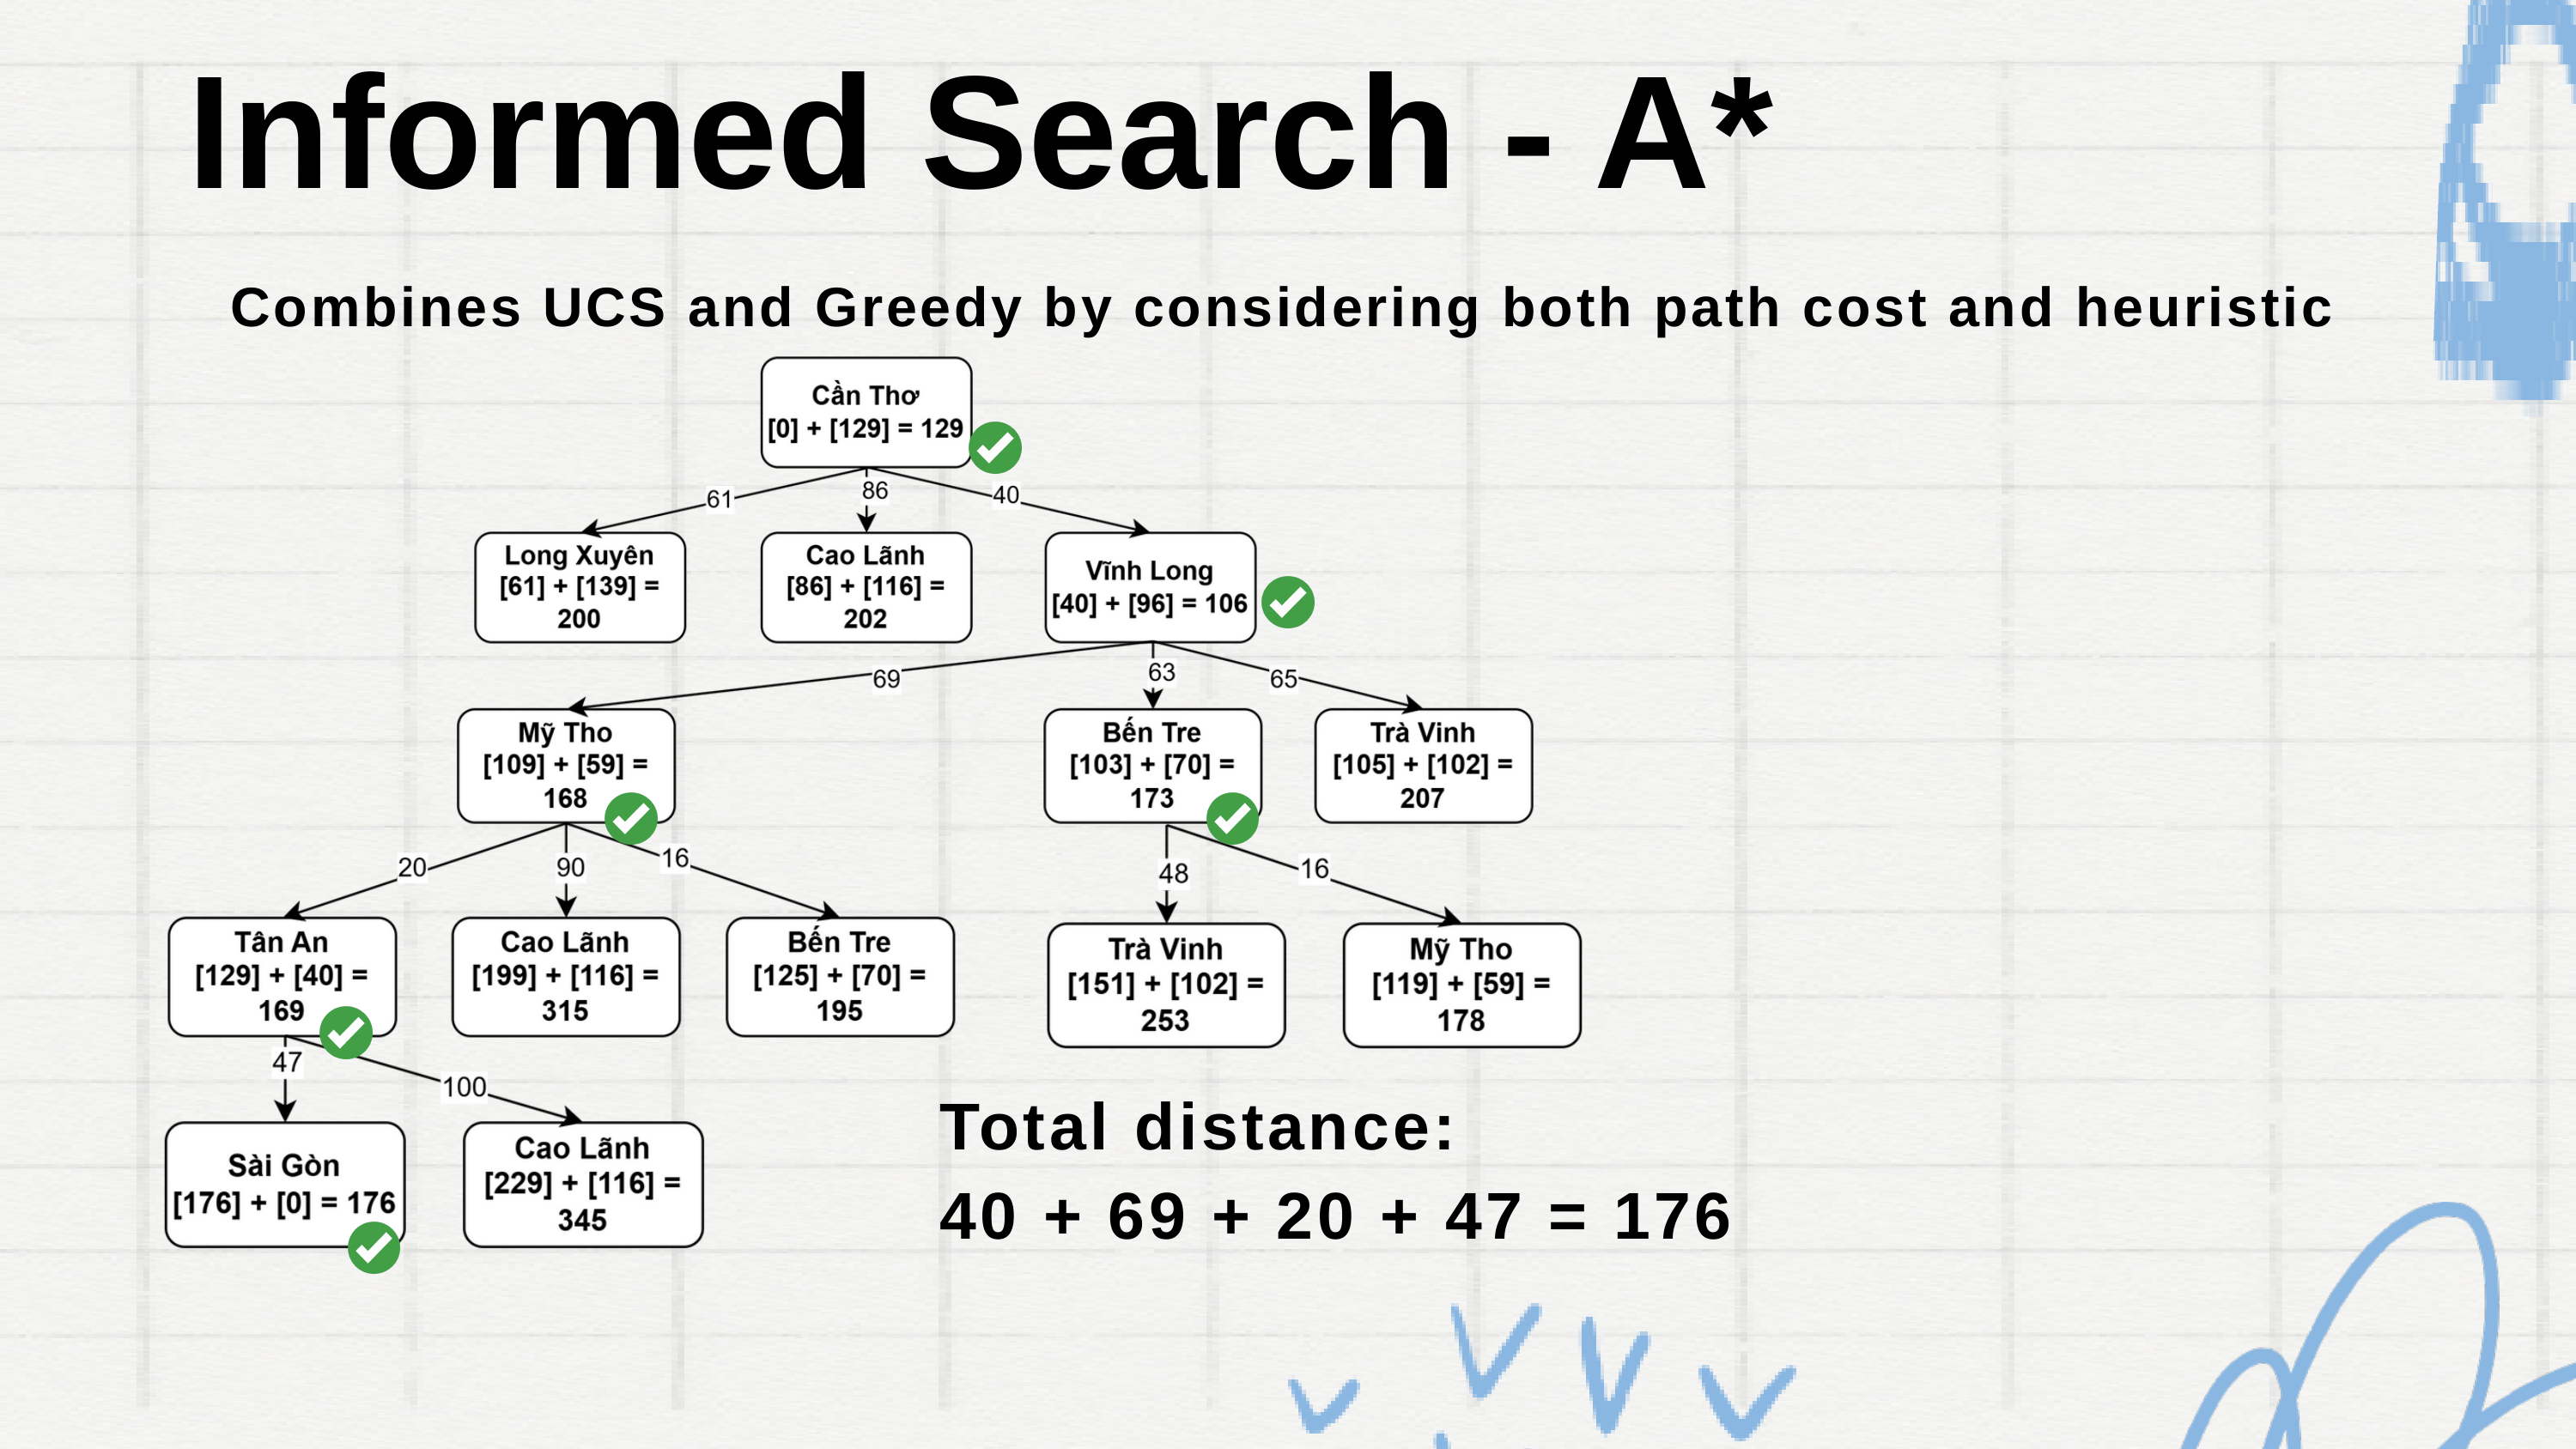

Informed Search - A*
Combines UCS and Greedy by considering both path cost and heuristic

Total distance:
40 + 69 + 20 + 47 = 176